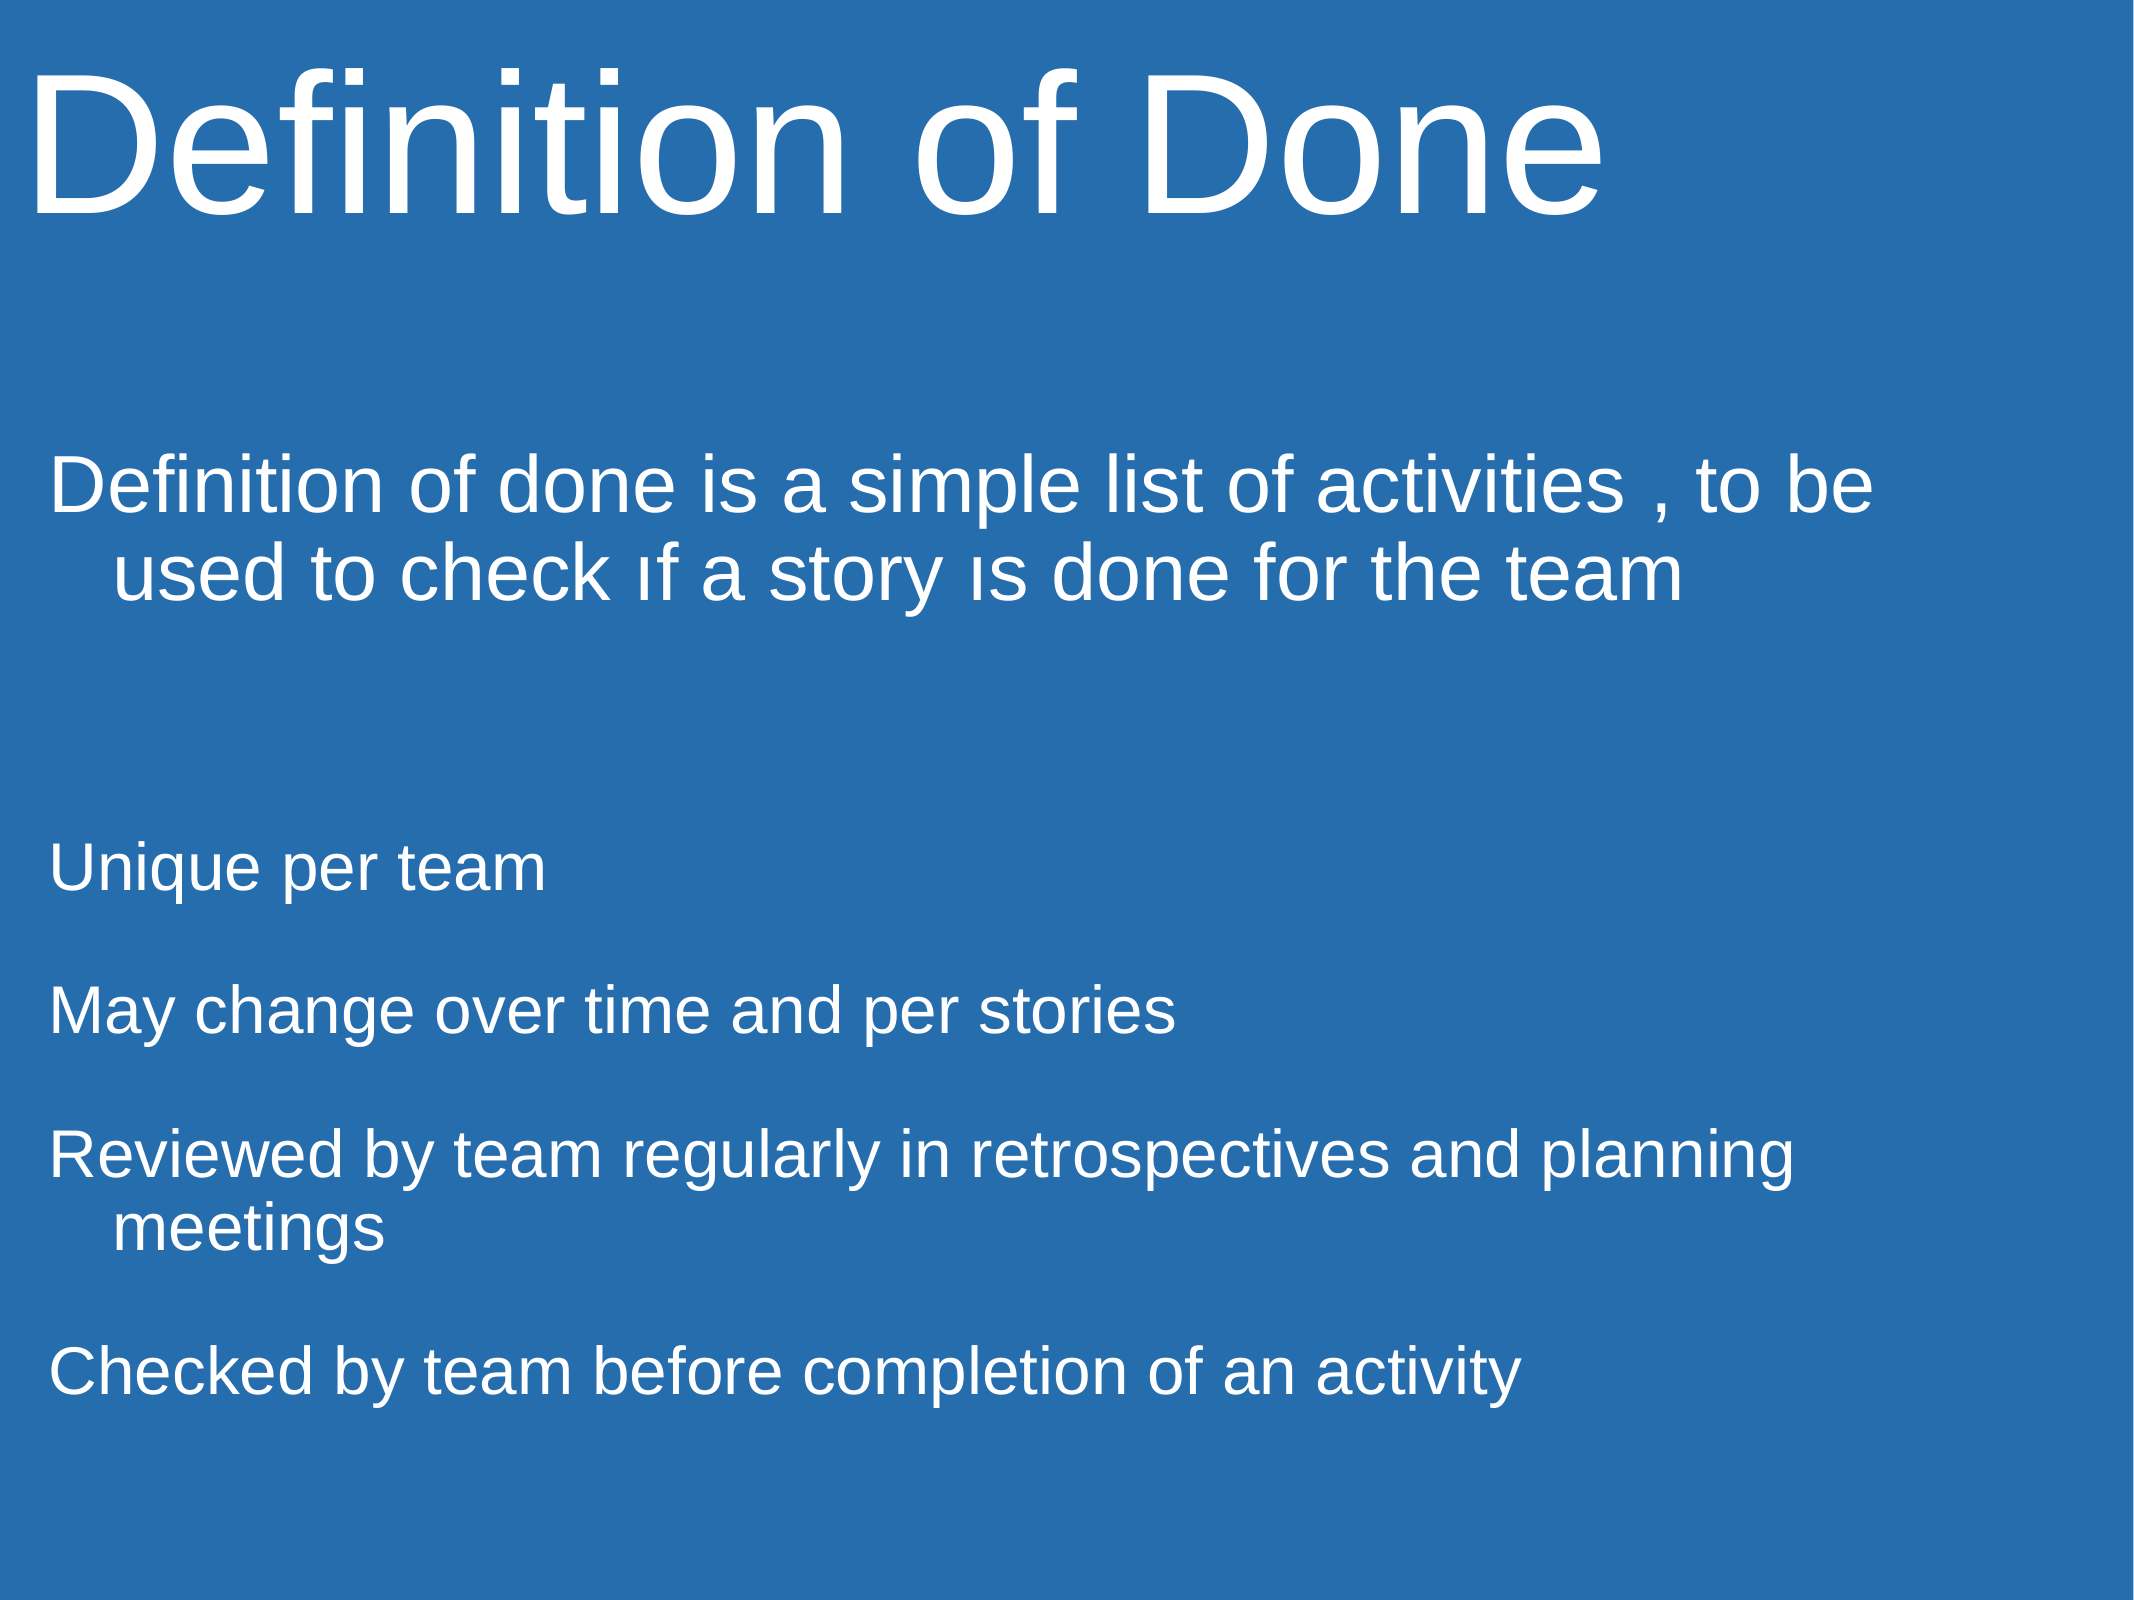

# Definition of Done

Definition of done is a simple list of activities , to be used to check ıf a story ıs done for the team

Unique per team
May change over time and per stories
Reviewed by team regularly in retrospectives and planning meetings
Checked by team before completion of an activity